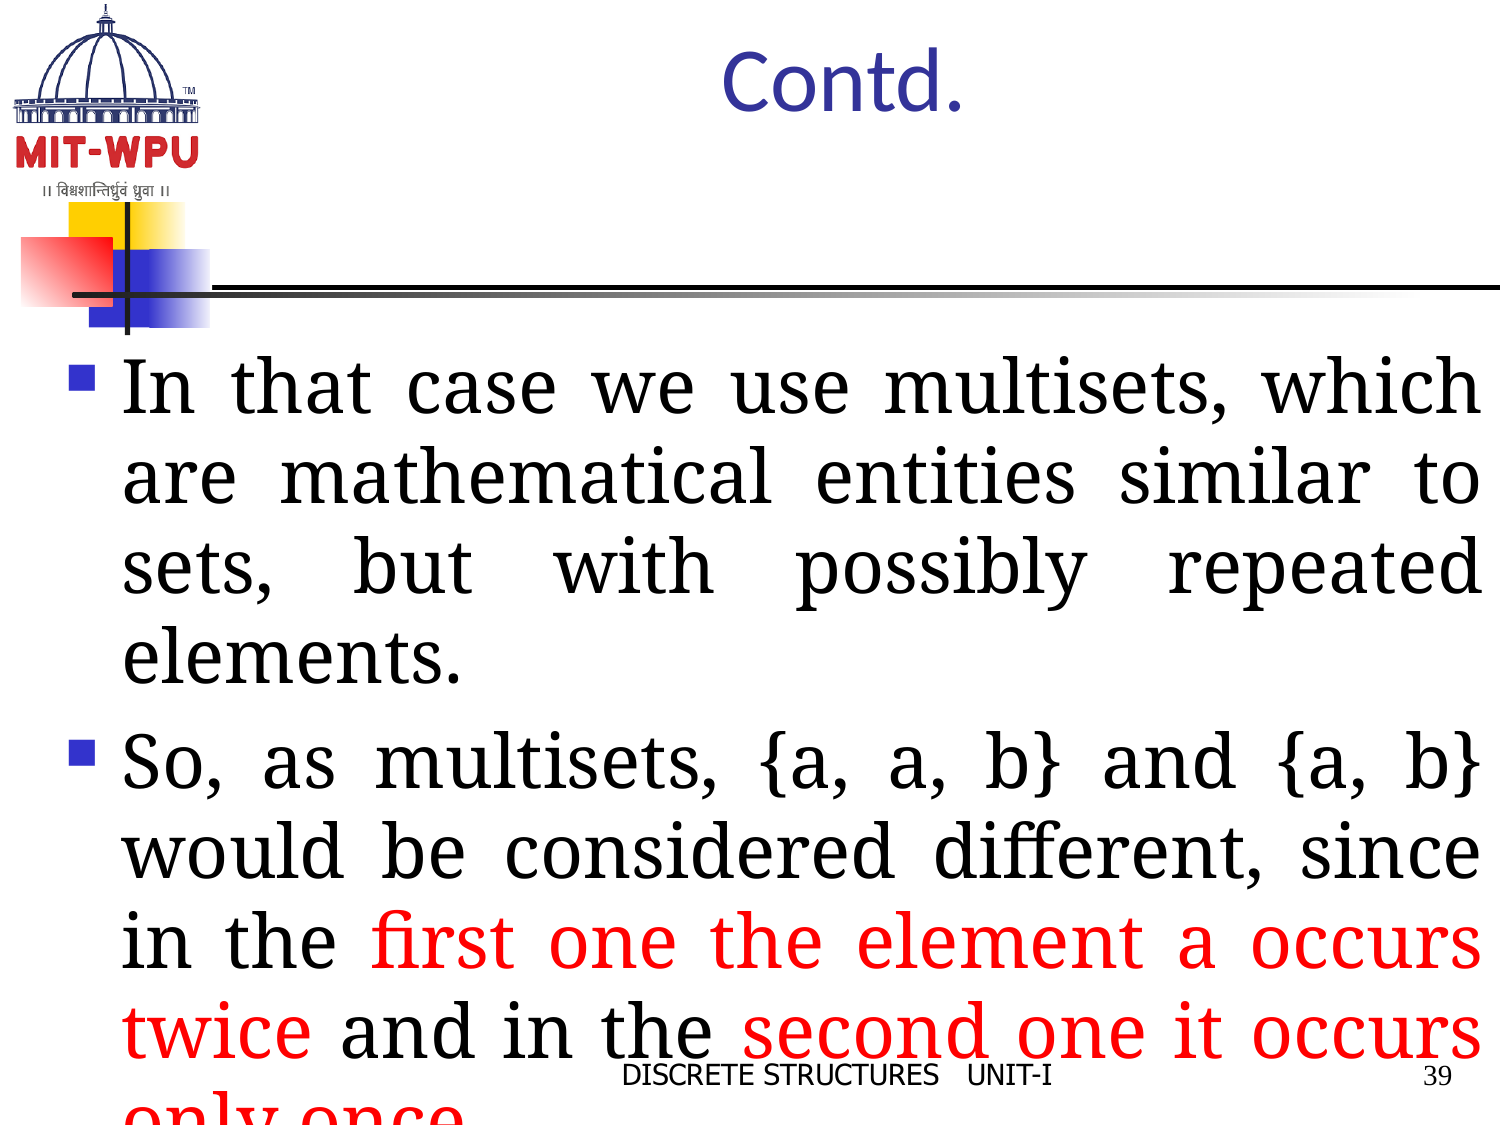

# Contd.
In that case we use multisets, which are mathematical entities similar to sets, but with possibly repeated elements.
So, as multisets, {a, a, b} and {a, b} would be considered different, since in the first one the element a occurs twice and in the second one it occurs only once.

DISCRETE STRUCTURES   UNIT-I
39